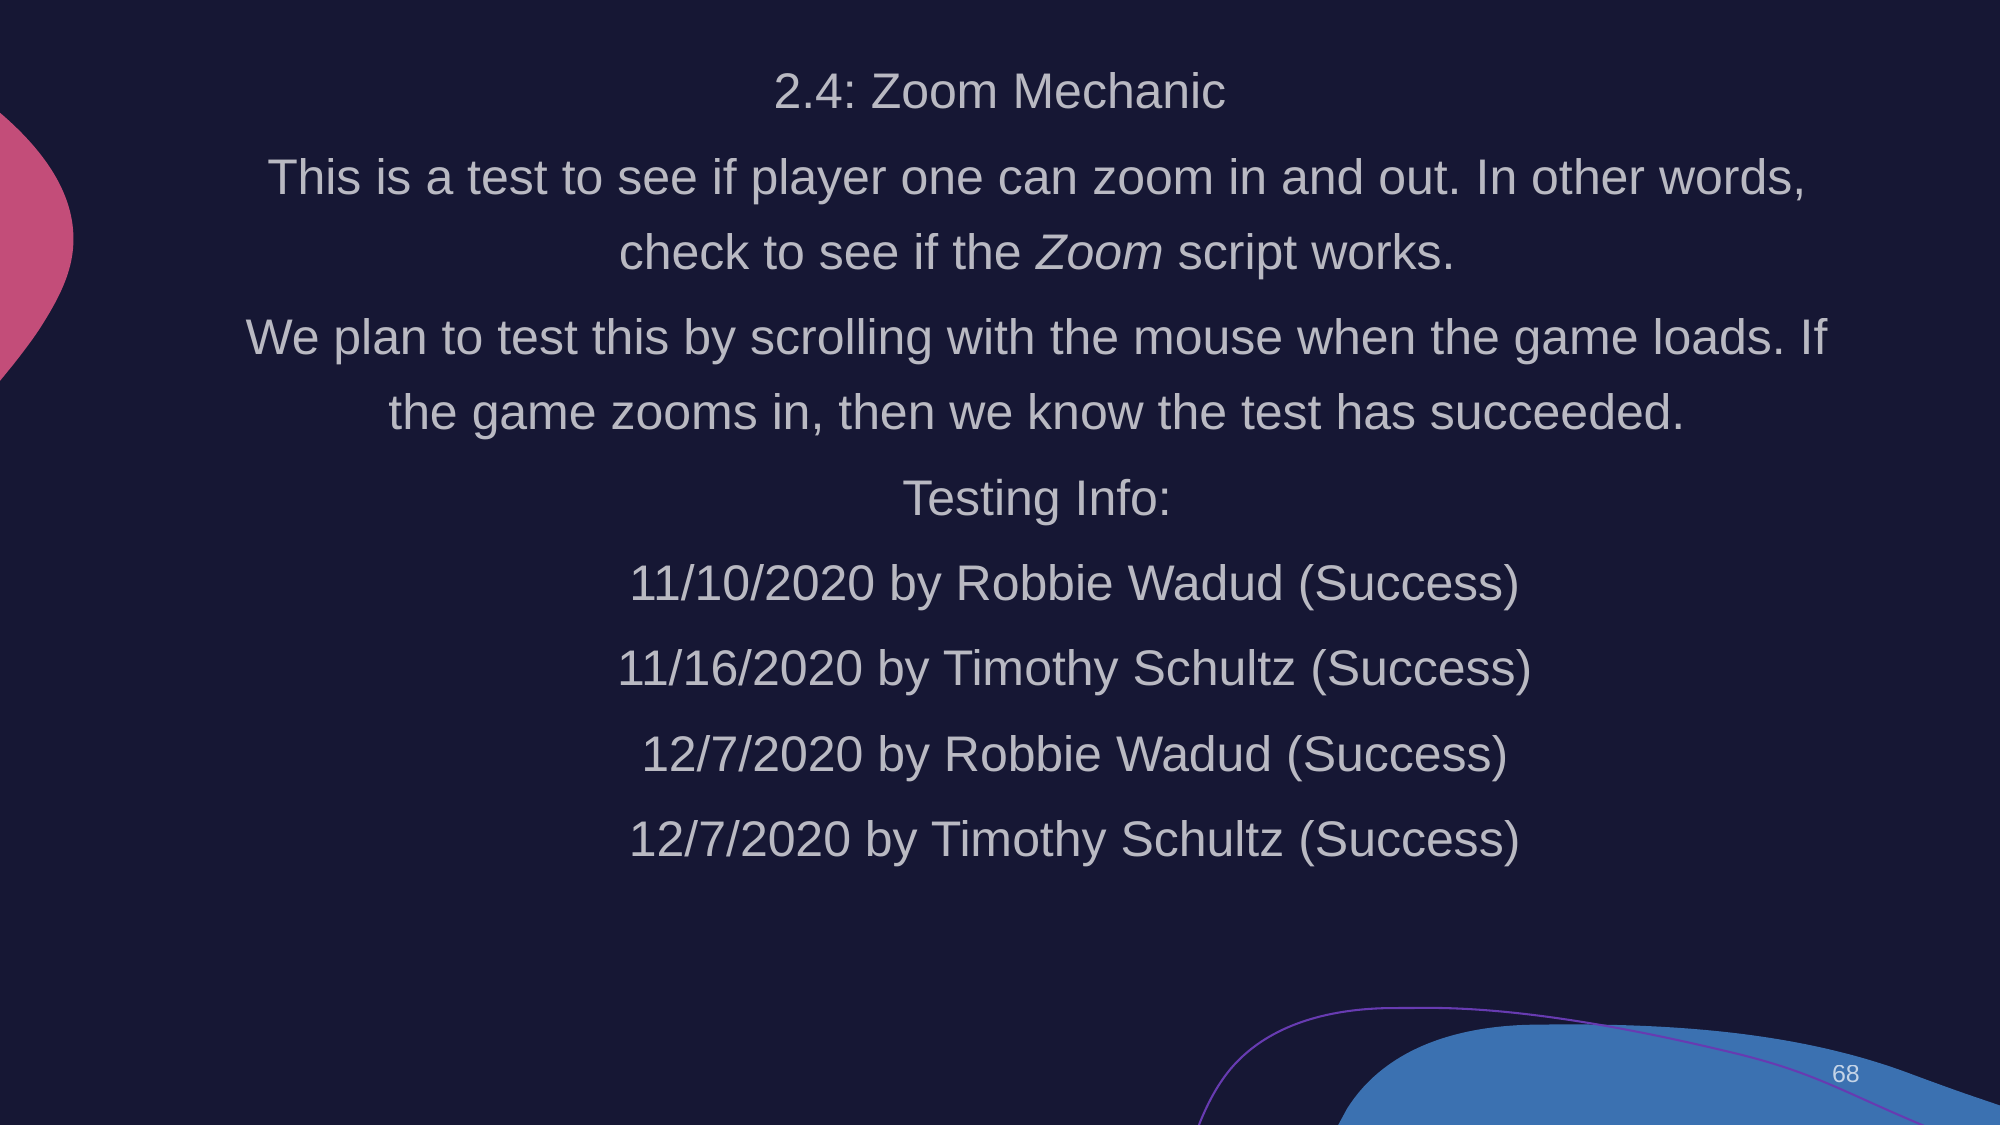

2.4: Zoom Mechanic
This is a test to see if player one can zoom in and out. In other words, check to see if the Zoom script works.
We plan to test this by scrolling with the mouse when the game loads. If the game zooms in, then we know the test has succeeded.
Testing Info:
11/10/2020 by Robbie Wadud (Success)
11/16/2020 by Timothy Schultz (Success)
12/7/2020 by Robbie Wadud (Success)
12/7/2020 by Timothy Schultz (Success)

68